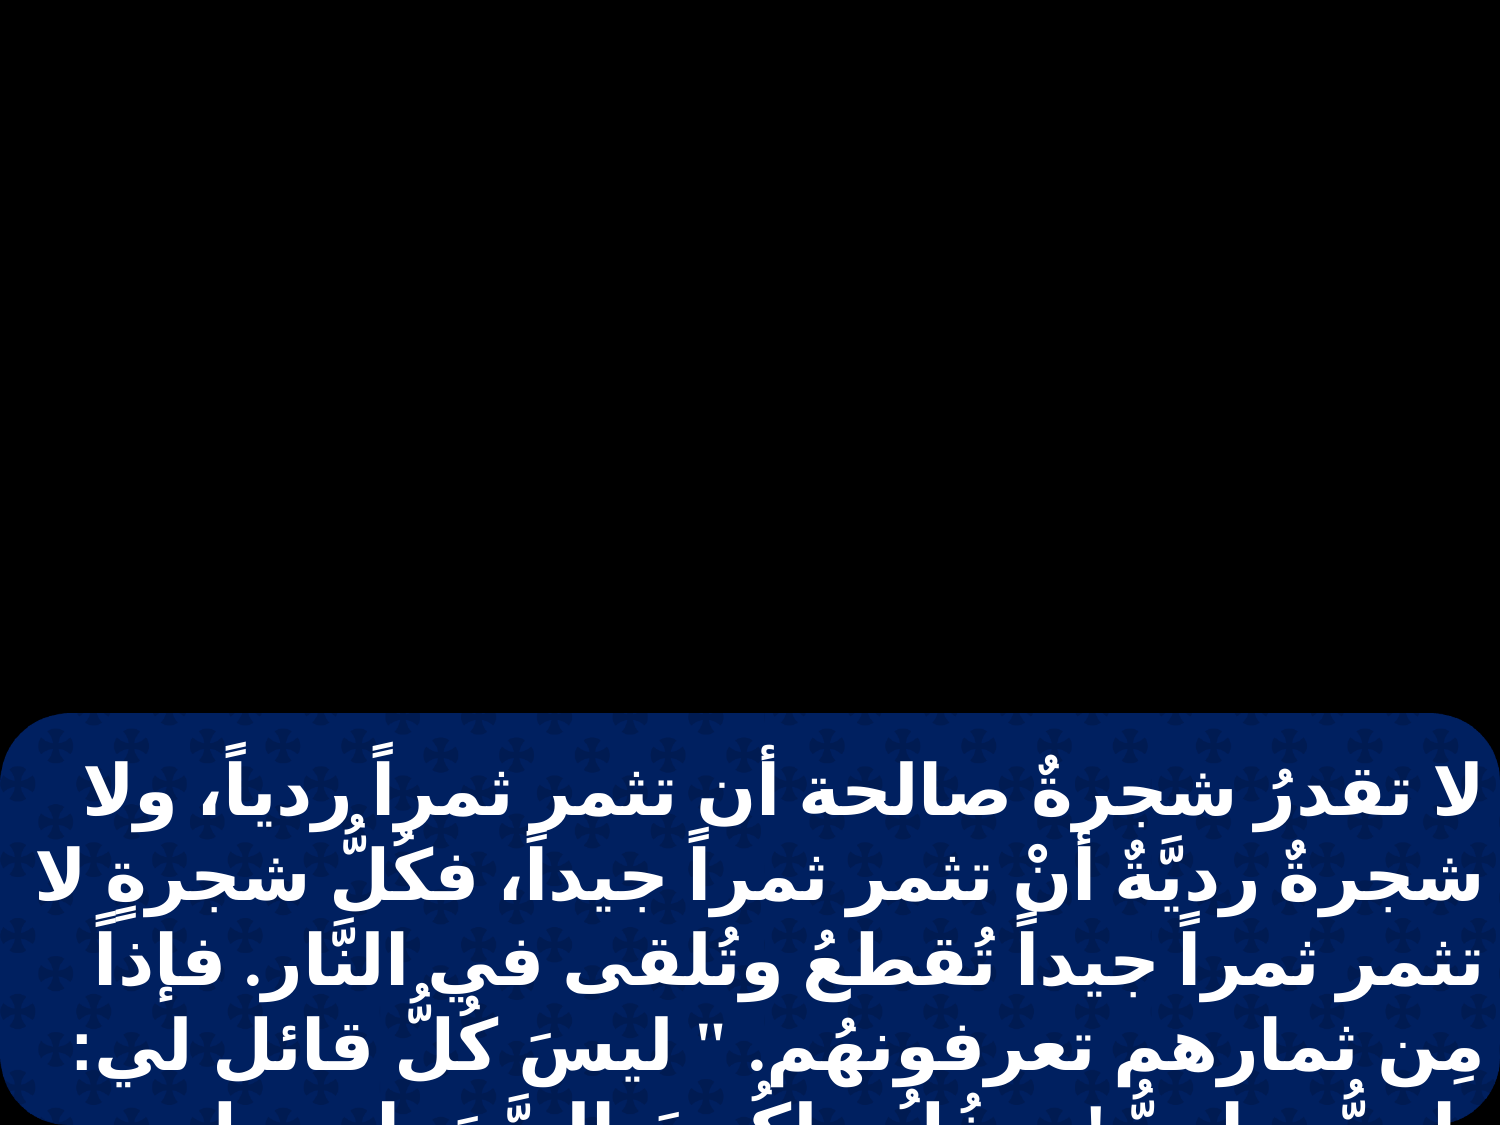

لا تقدرُ شجرةٌ صالحة أن تثمر ثمراً ردياً، ولا شجرةٌ رديَّةٌ أنْ تثمر ثمراً جيداً، فكُلُّ شجرةٍ لا تثمر ثمراً جيداً تُقطعُ وتُلقى في النَّار. فإذاً مِن ثمارهم تعرفونهُم. " ليسَ كُلُّ قائل لي: ياربُّ، ياربُّ! يدخُلُ ملكُوتَ السَّمَوات. بل الذي يعملُ إرادة أبي الذي في السَّمَوات ".